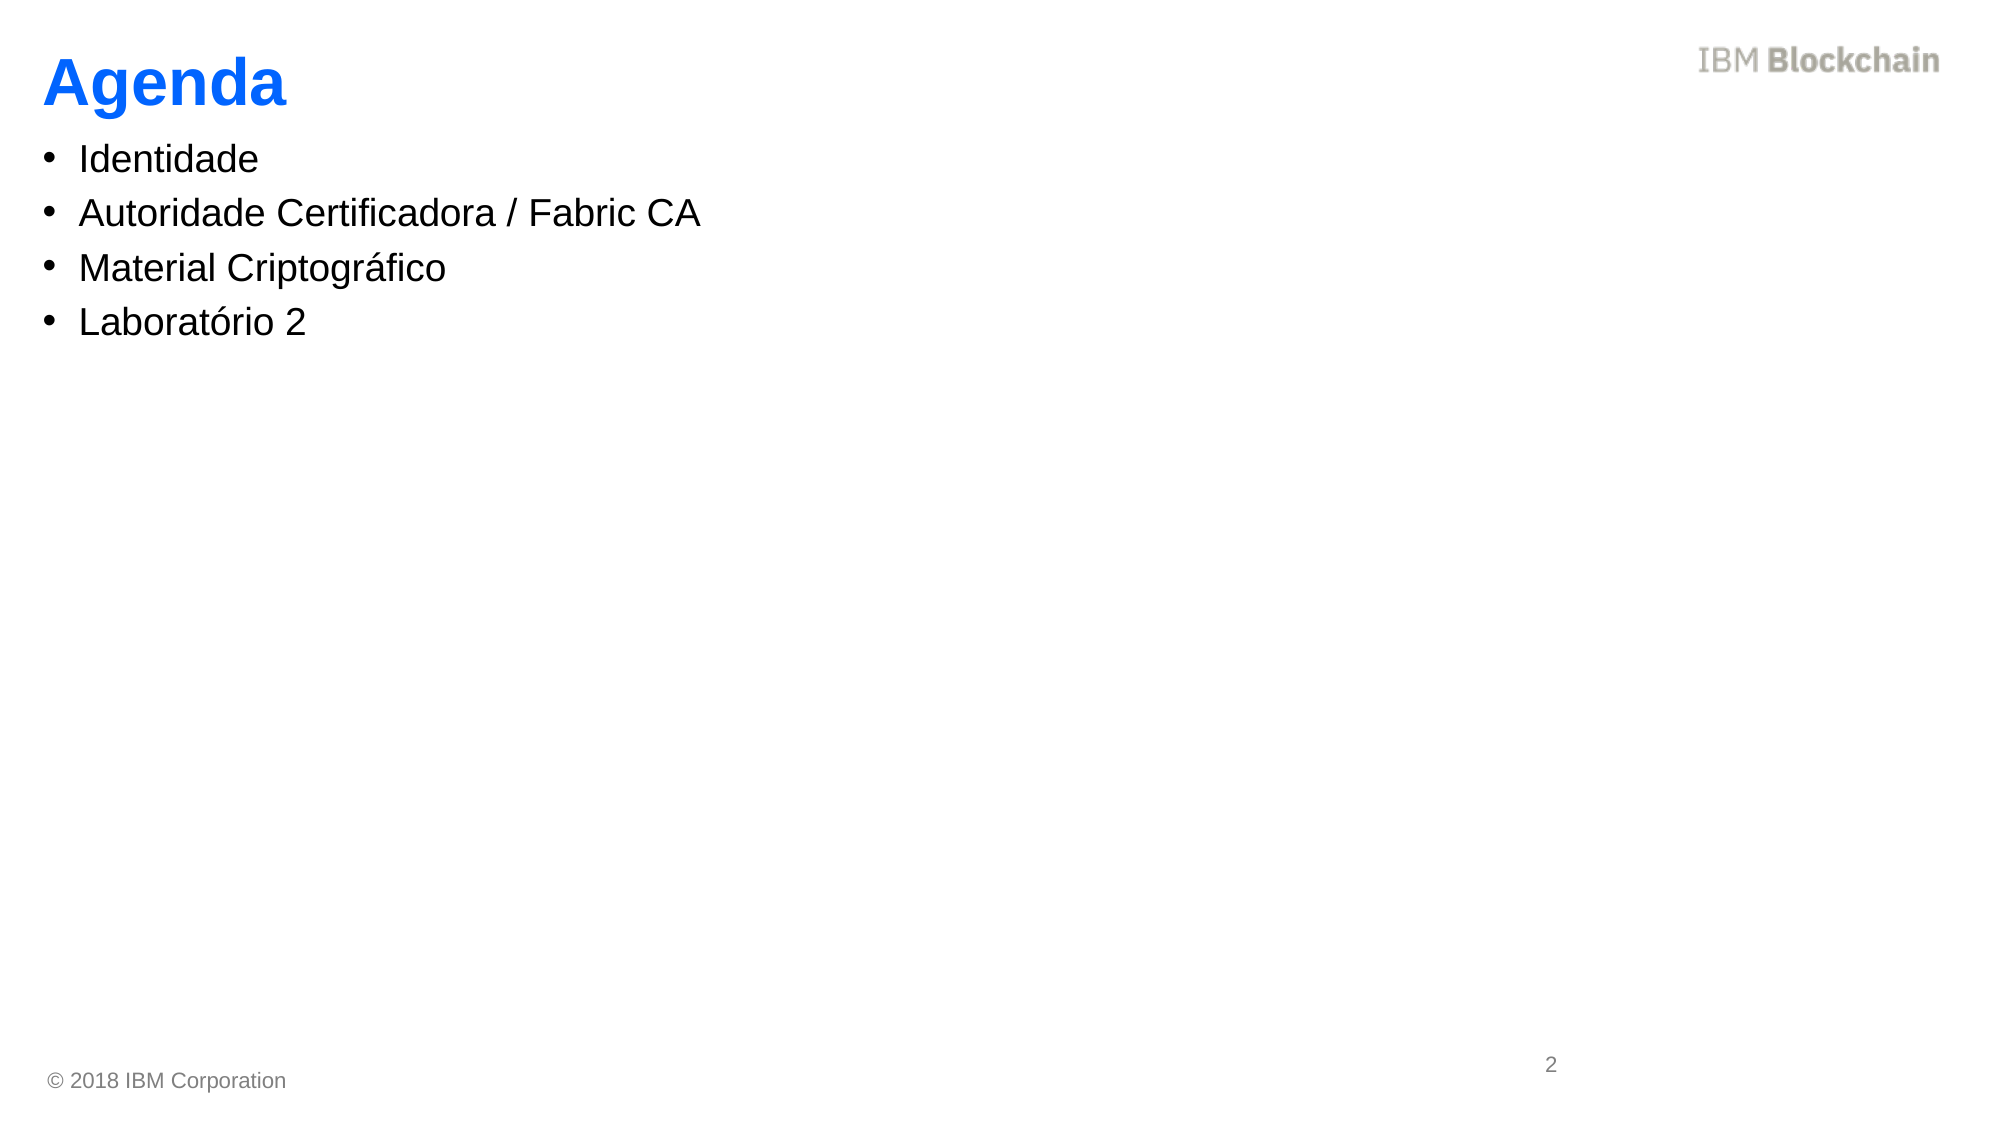

Agenda
Identidade
Autoridade Certificadora / Fabric CA
Material Criptográfico
Laboratório 2

2